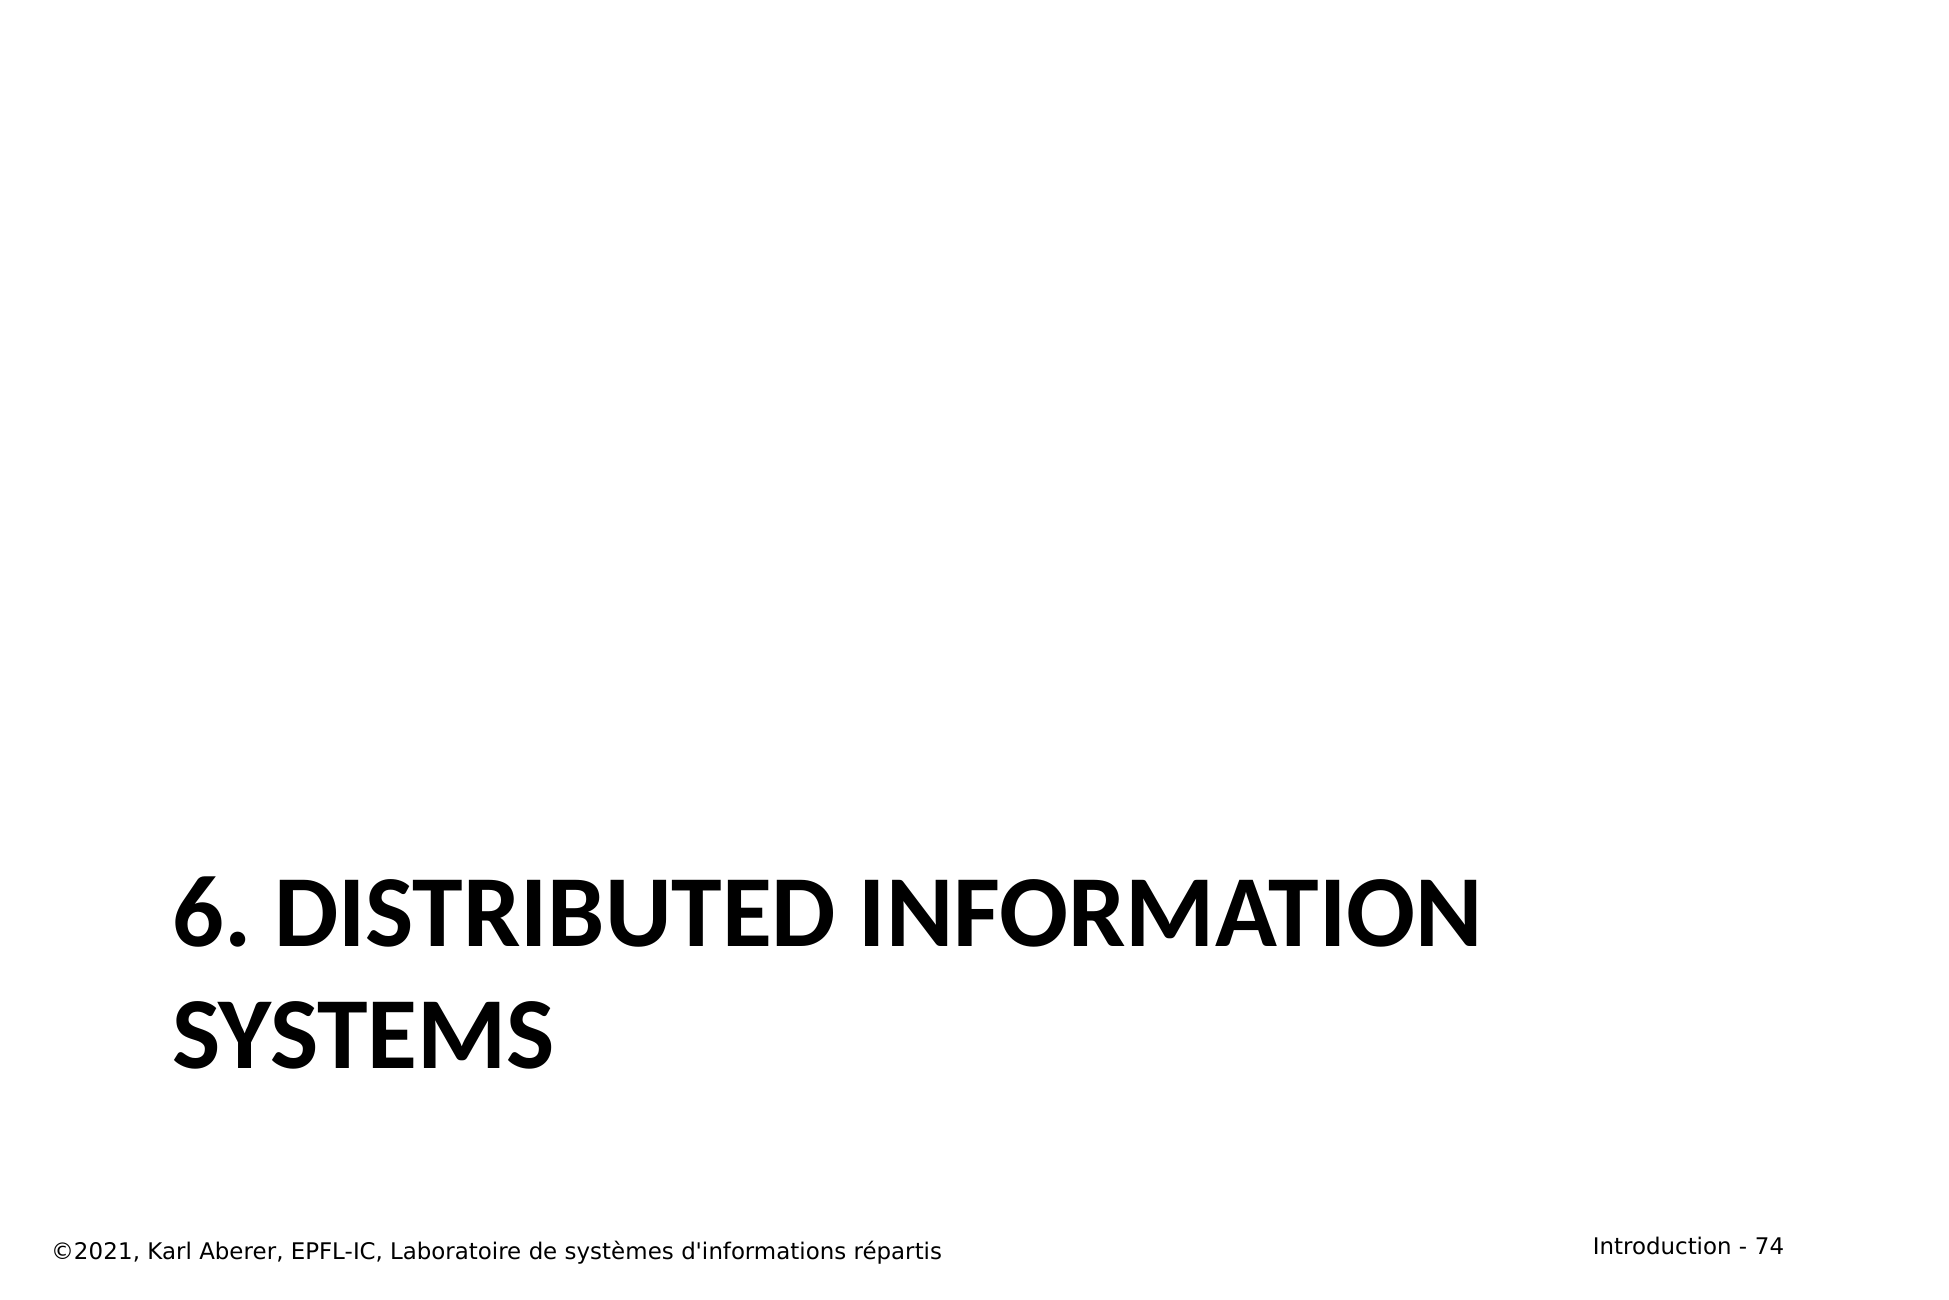

# 6. Distributed Information Systems
©2021, Karl Aberer, EPFL-IC, Laboratoire de systèmes d'informations répartis